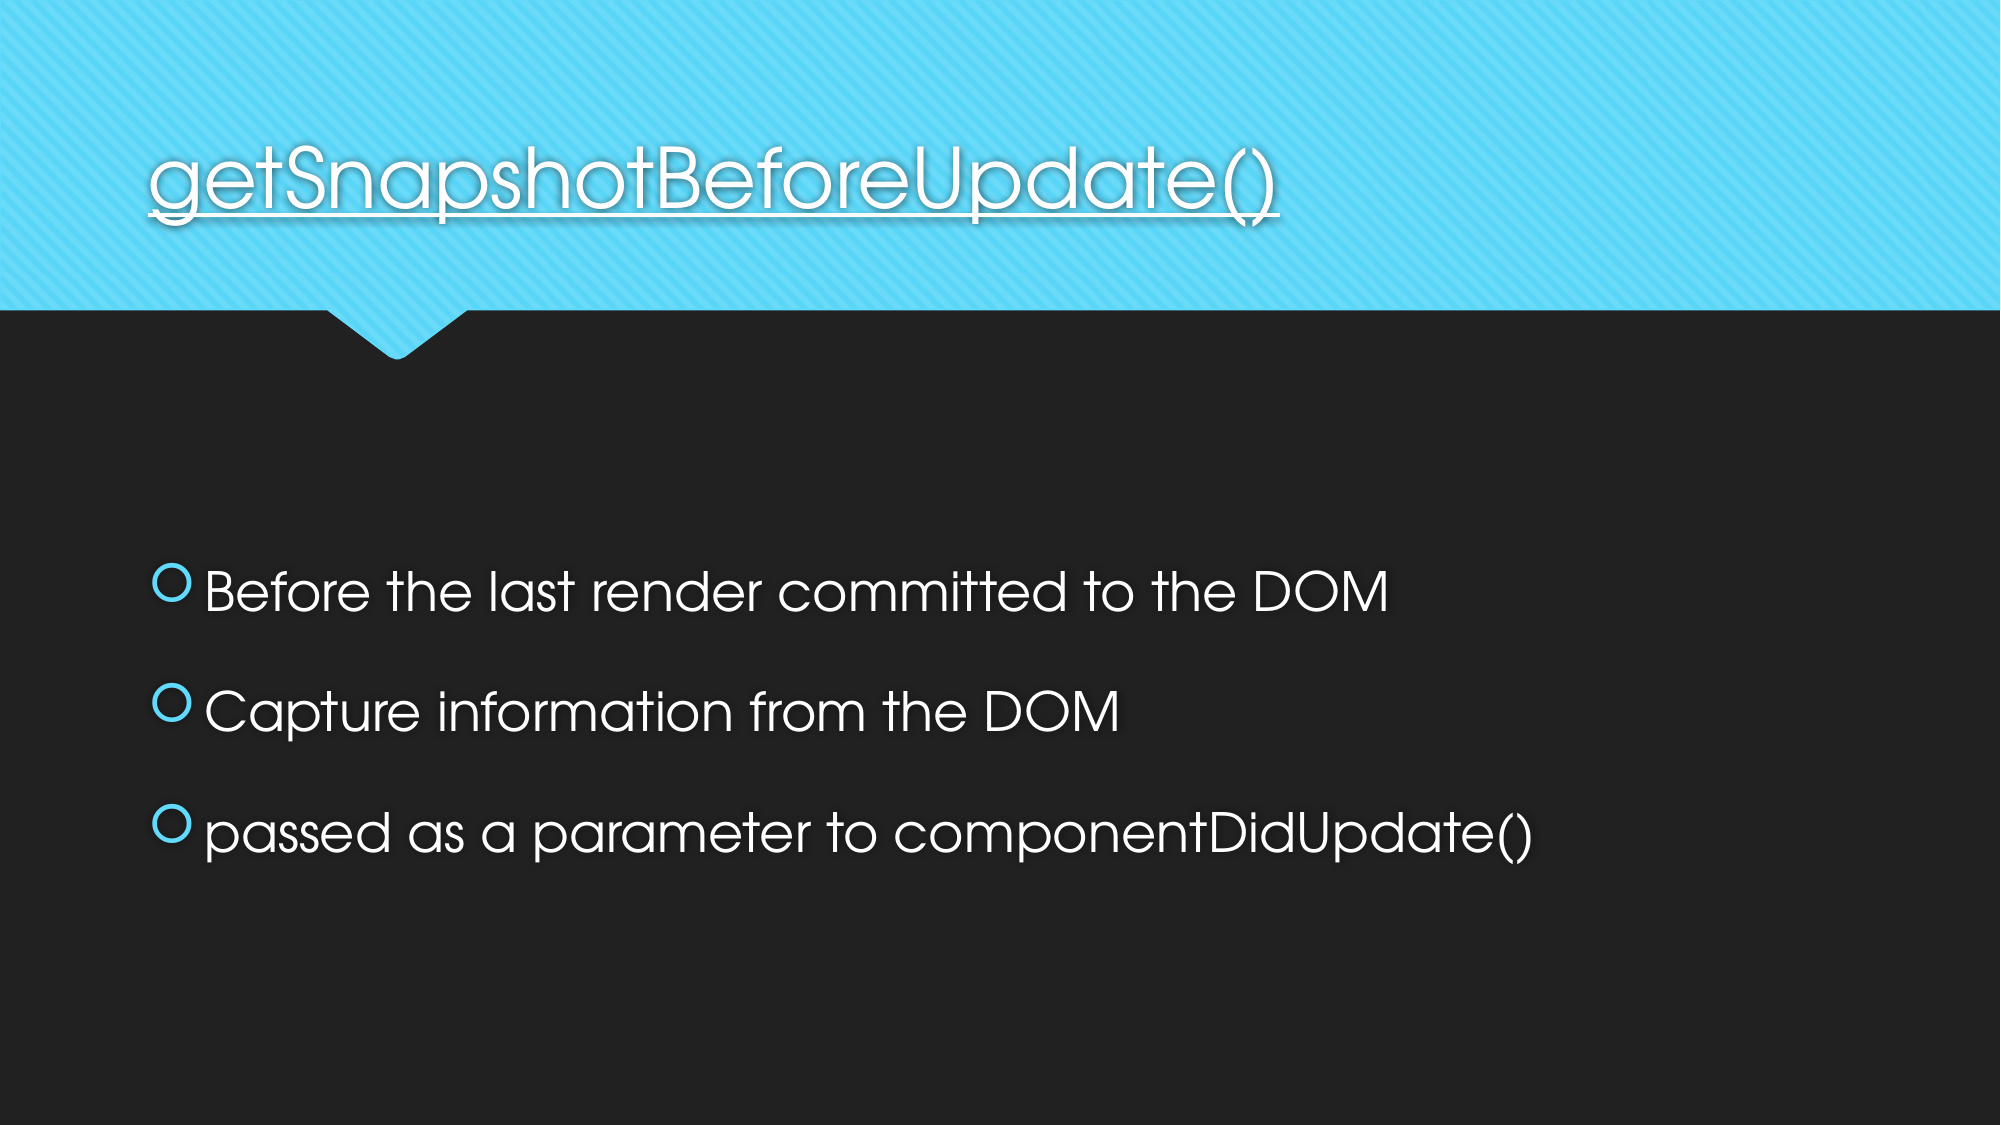

# getSnapshotBeforeUpdate()
Before the last render committed to the DOM
Capture information from the DOM
passed as a parameter to componentDidUpdate()